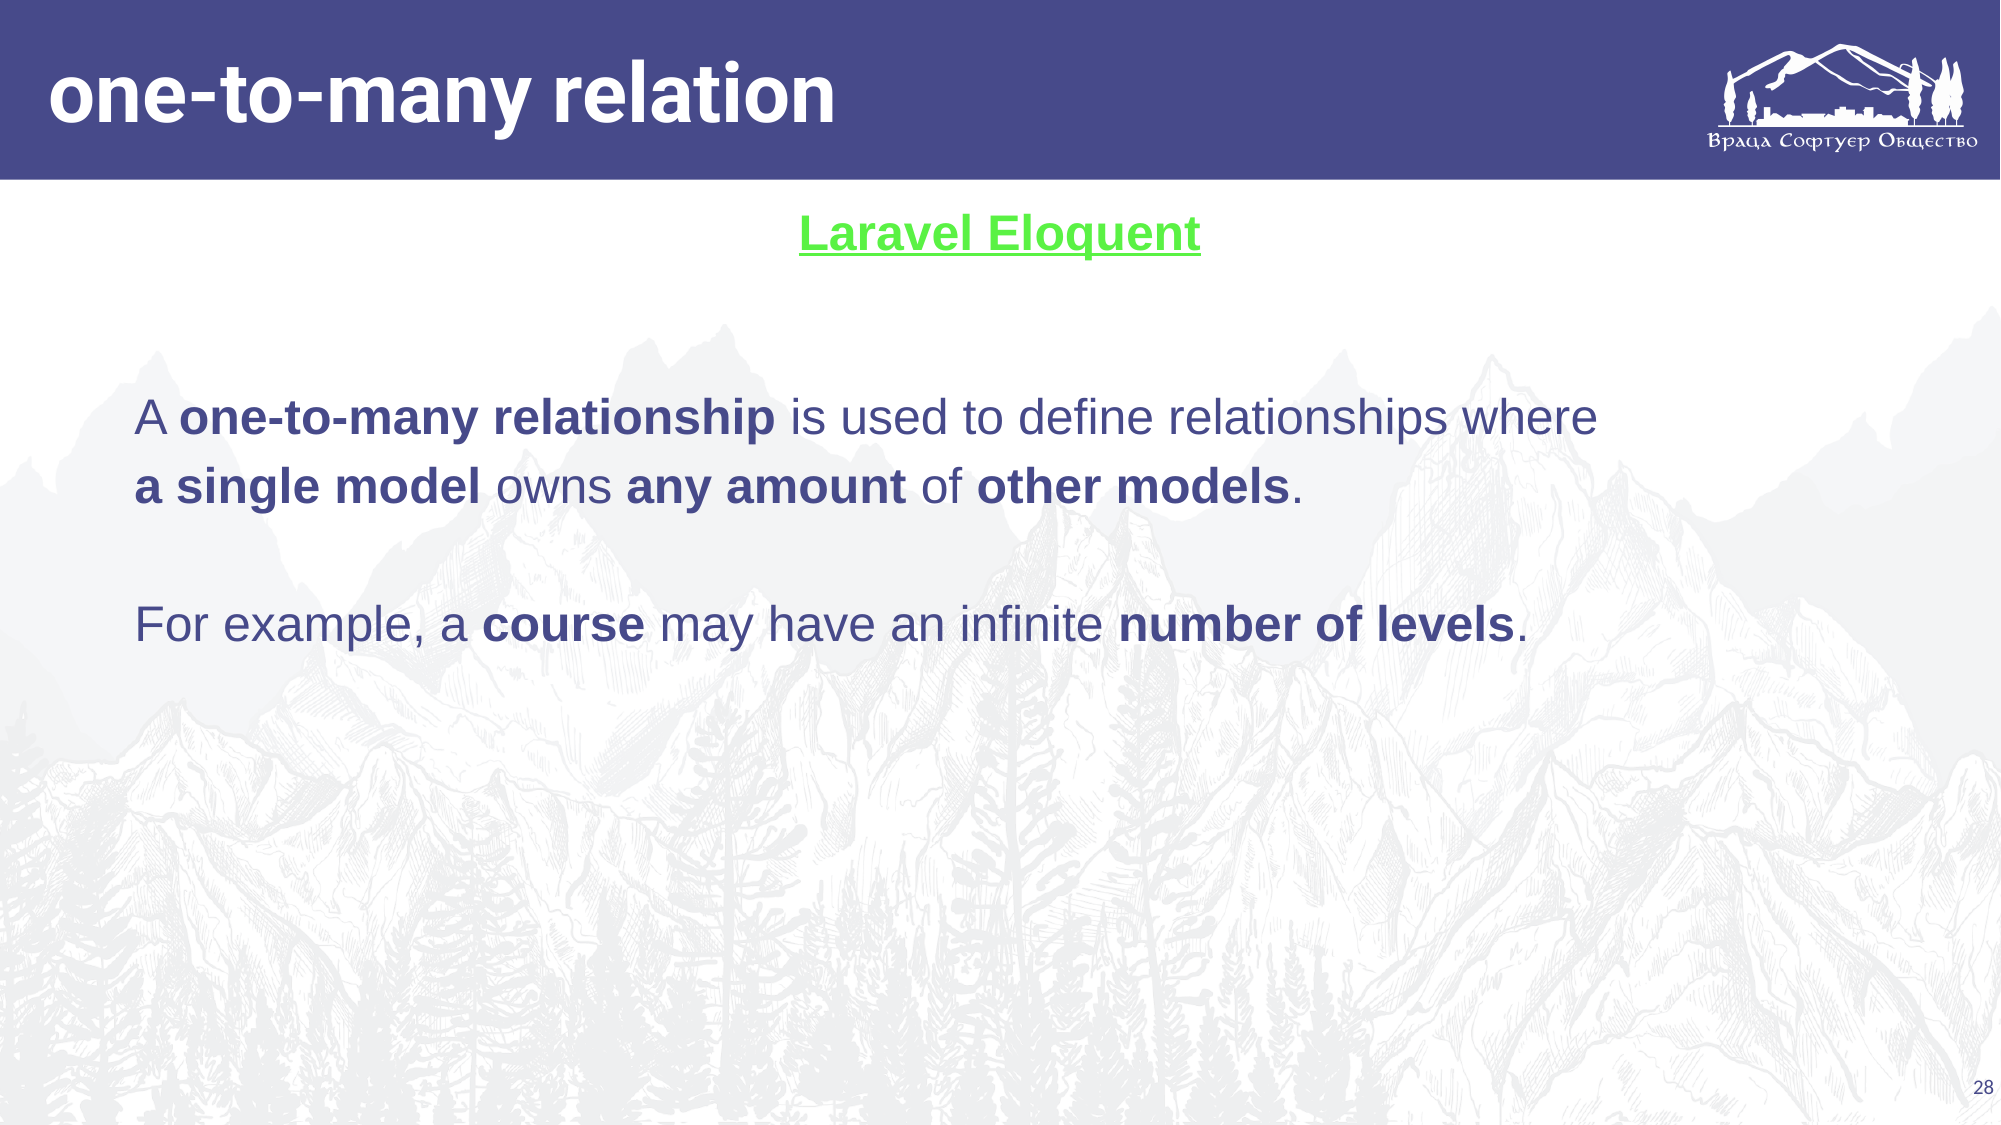

# one-to-many relation
Laravel Eloquent

A one-to-many relationship is used to define relationships where
a single model owns any amount of other models.

For example, a course may have an infinite number of levels.

28